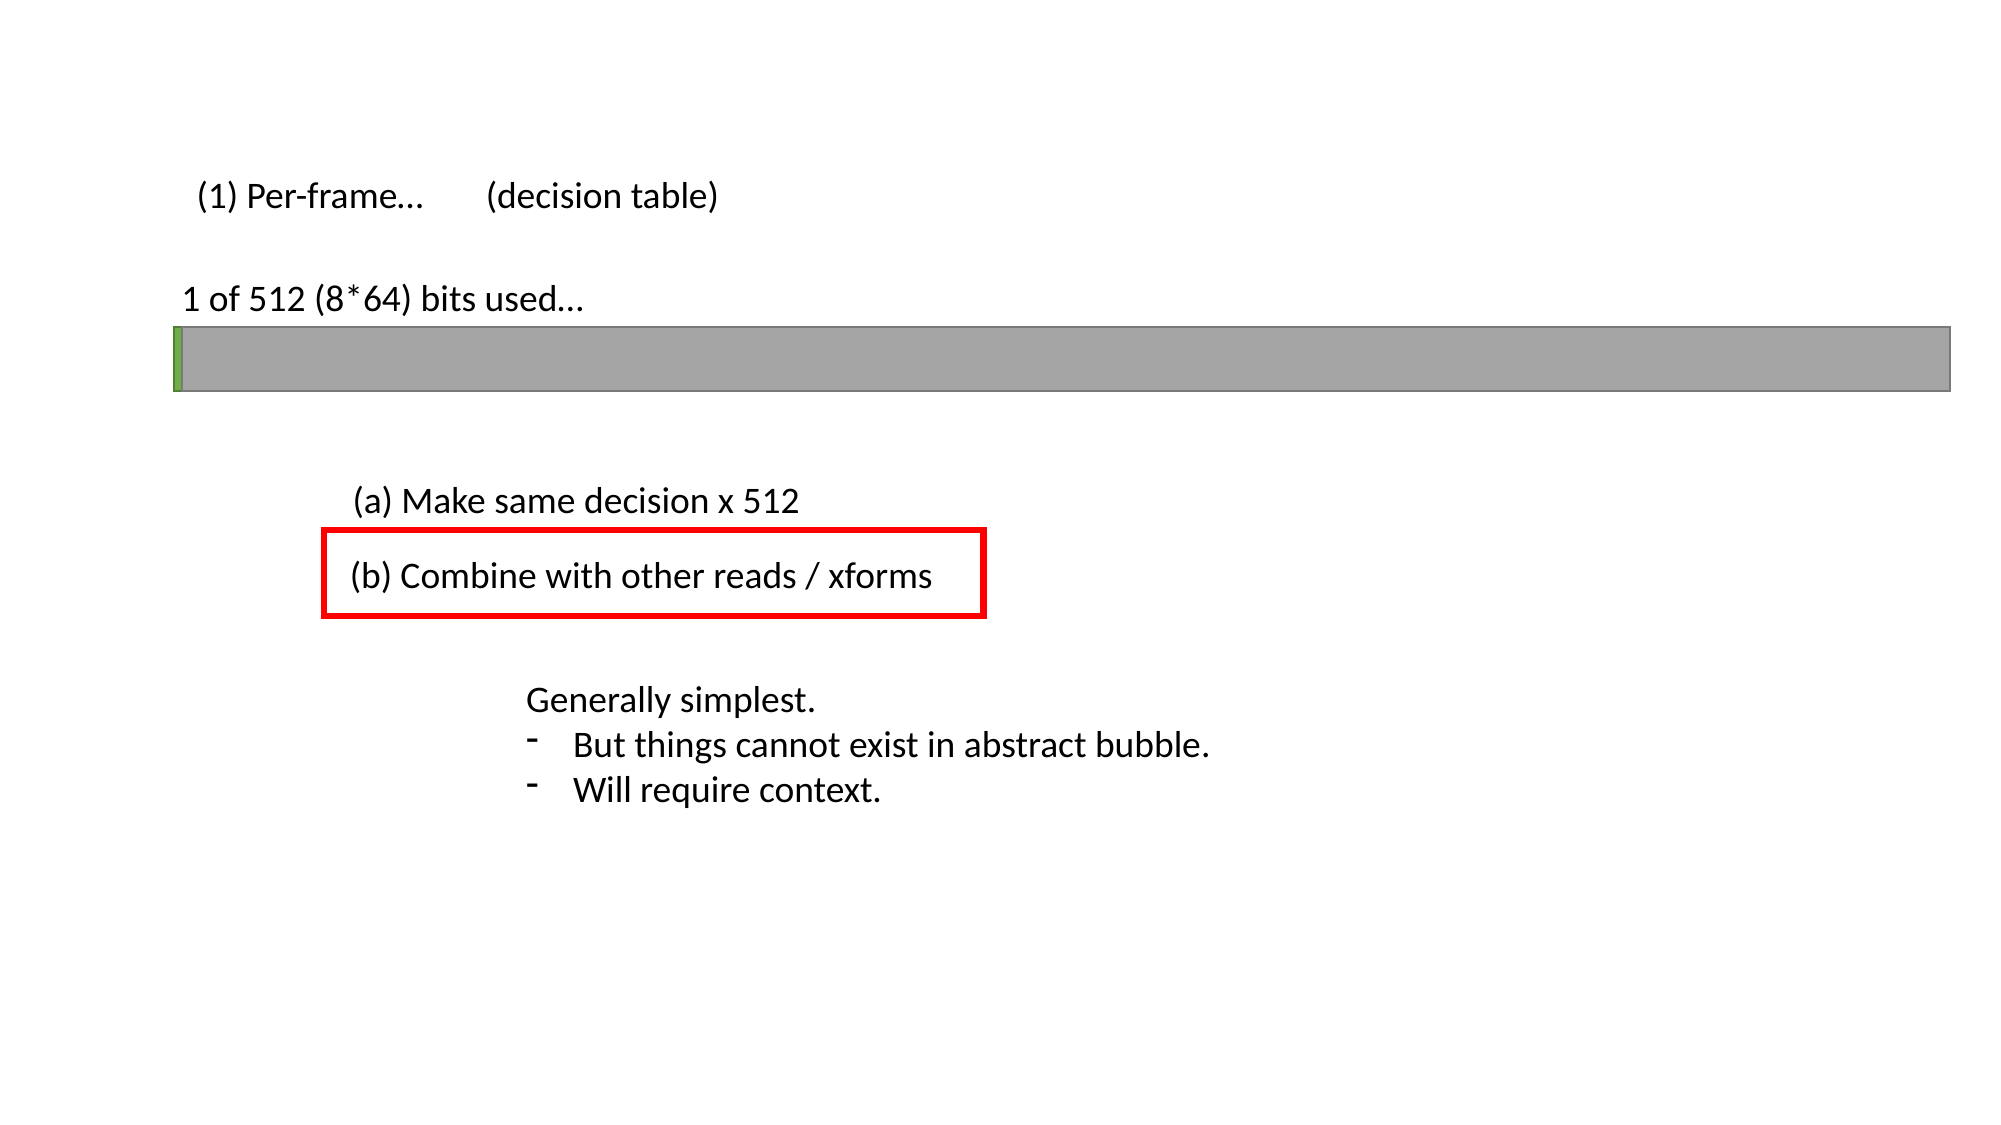

(1) Per-frame…
(decision table)
1 of 512 (8*64) bits used…

(a) Make same decision x 512

(b) Combine with other reads / xforms
Generally simplest.
But things cannot exist in abstract bubble.
Will require context.